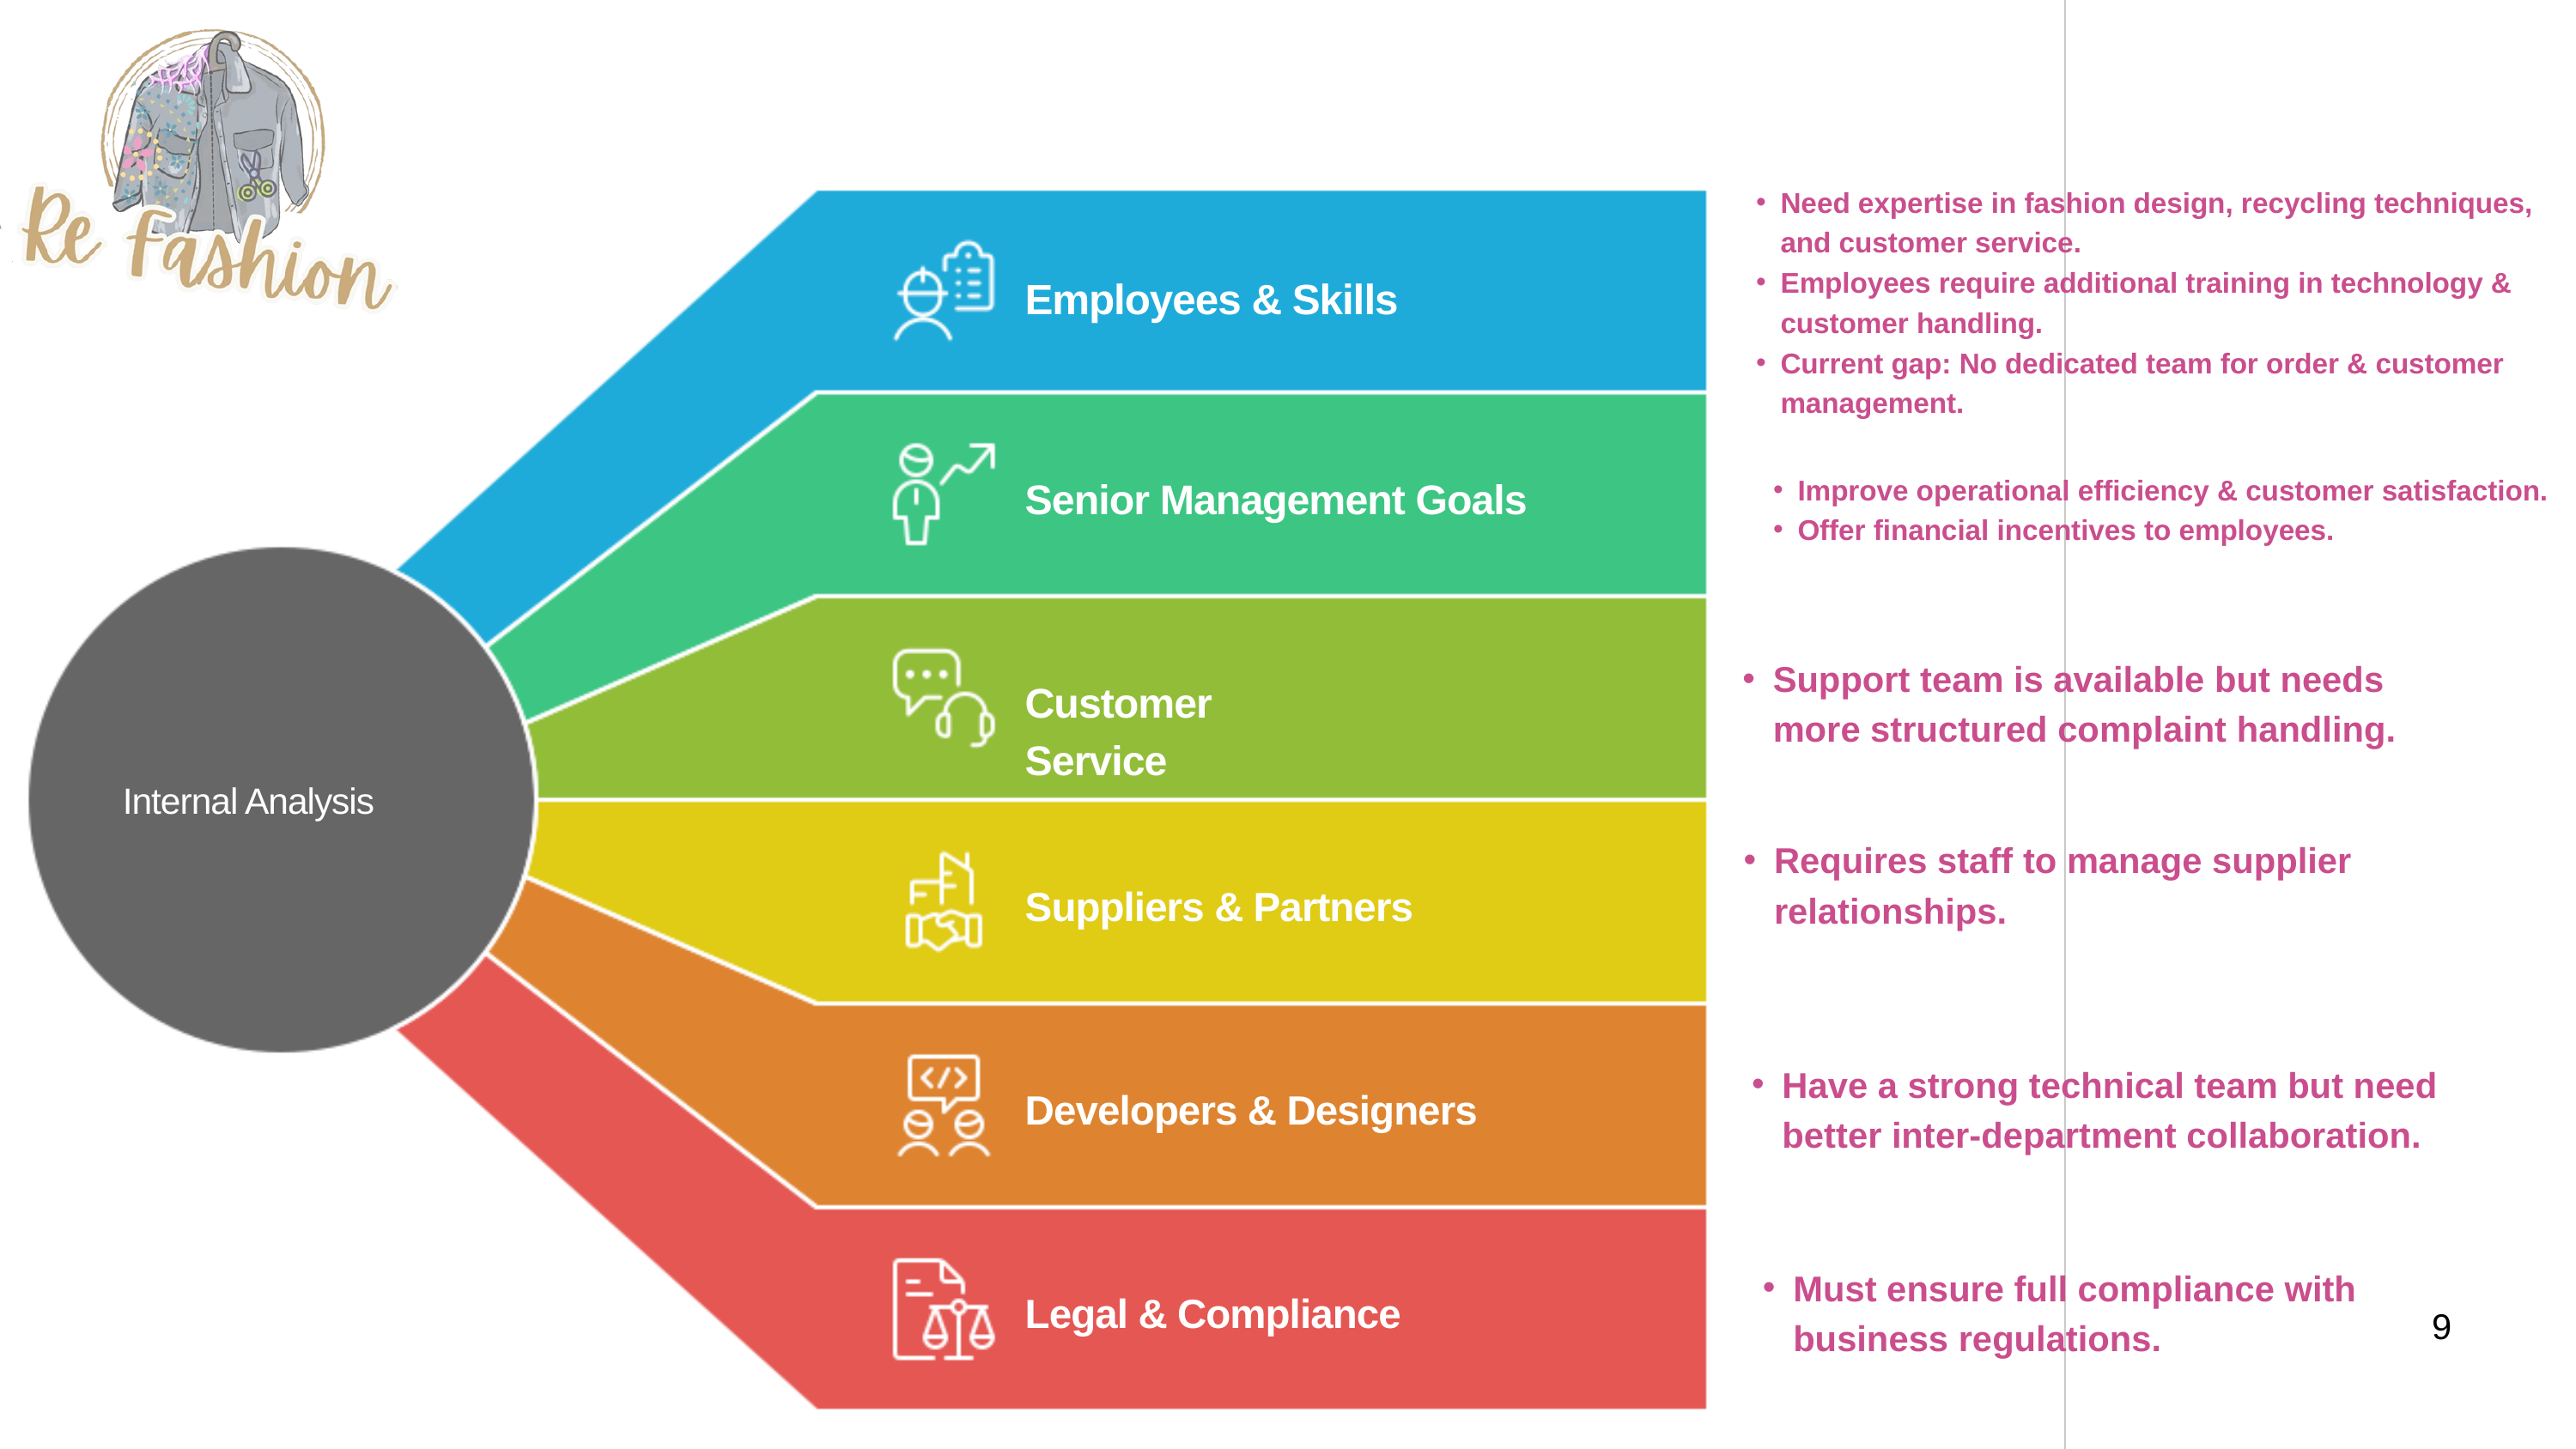

Need expertise in fashion design, recycling techniques, and customer service.
Employees require additional training in technology & customer handling.
Current gap: No dedicated team for order & customer management.
Employees & Skills
Senior Management Goals
Improve operational efficiency & customer satisfaction.
Offer financial incentives to employees.
Support team is available but needs more structured complaint handling.
Customer Service
Internal Analysis
Requires staff to manage supplier relationships.
Suppliers & Partners
Have a strong technical team but need better inter-department collaboration.
Developers & Designers
Must ensure full compliance with business regulations.
Legal & Compliance
9